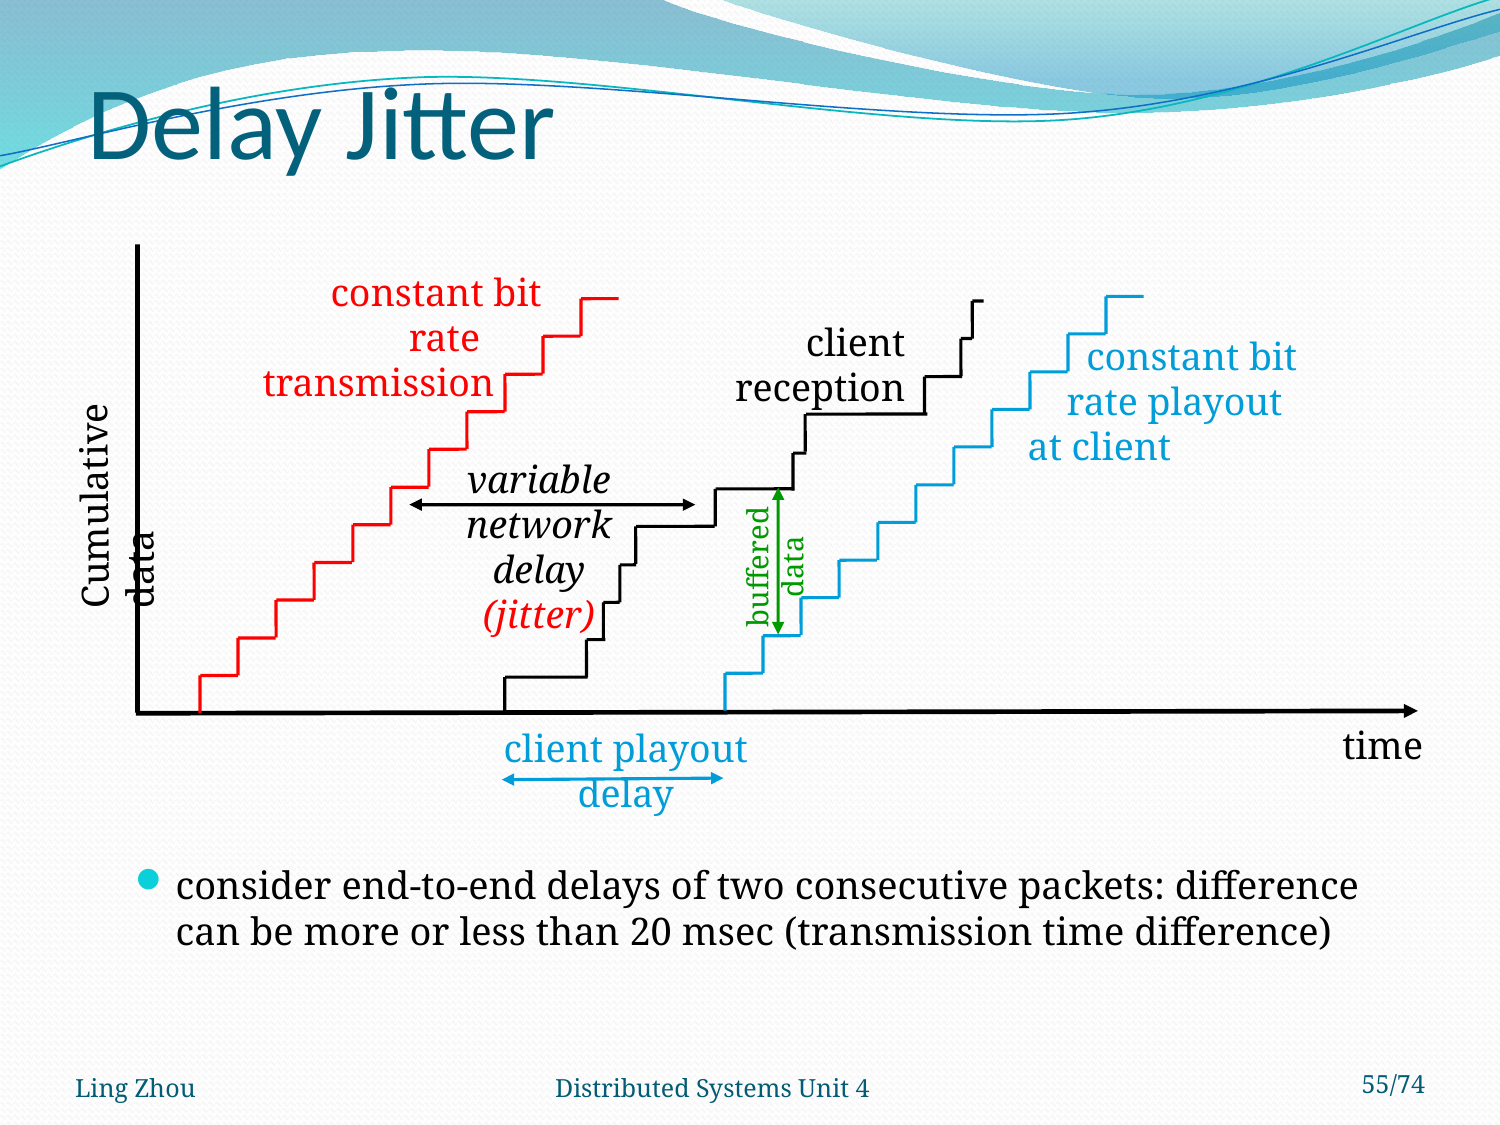

# Delay Jitter

       constant bit
               rate
transmission

       constant bit
     rate playout
 at client
client playout
delay

client
reception
variable
network
delay
(jitter)

Cumulative data

buffered
data

time
consider end-to-end delays of two consecutive packets: difference can be more or less than 20 msec (transmission time difference)
Ling Zhou
Distributed Systems Unit 4
55/74